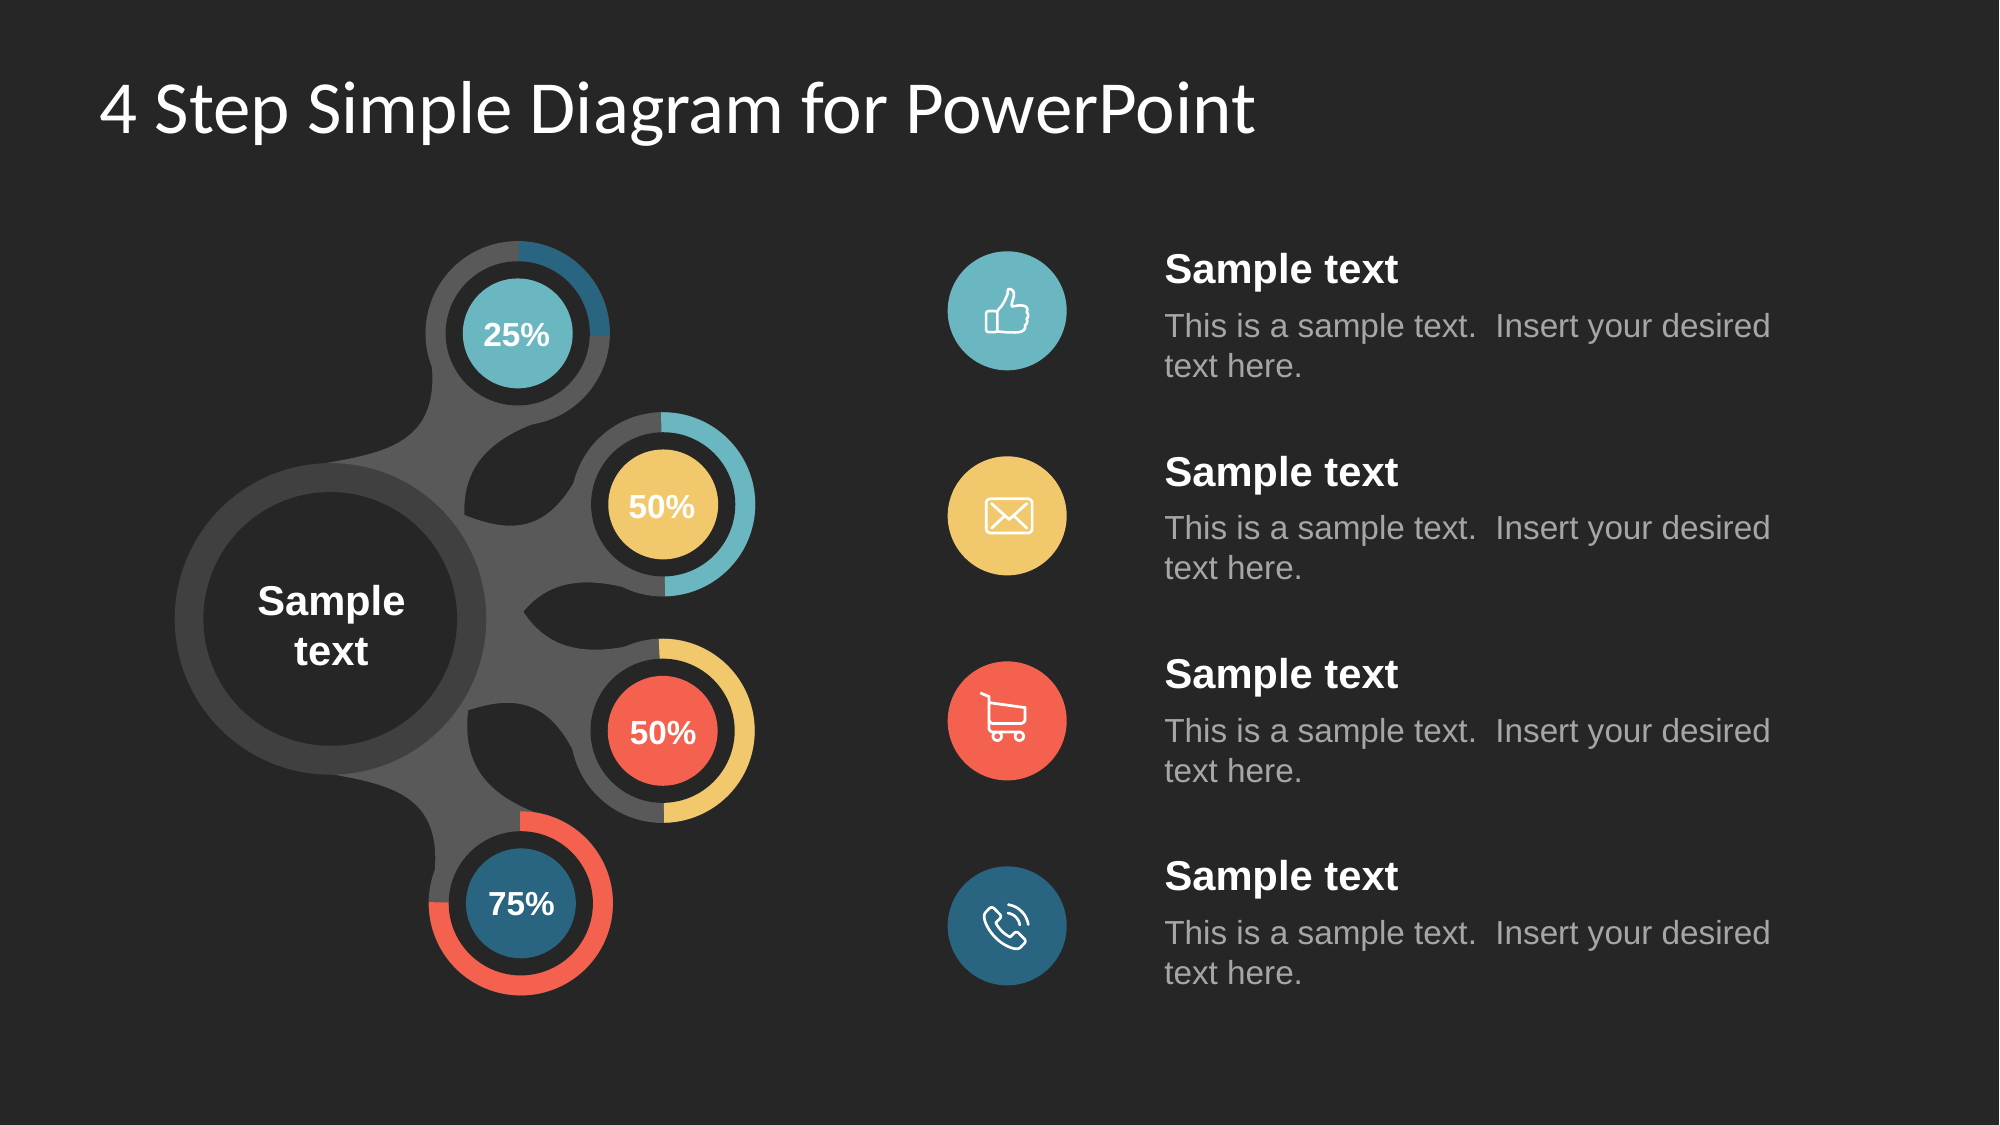

# 4 Step Simple Diagram for PowerPoint
Sample text
This is a sample text.  Insert your desired text here.

25%

Sample text
This is a sample text.  Insert your desired text here.

50%

Sample text

Sample text
This is a sample text.  Insert your desired text here.

50%

Sample text
This is a sample text.  Insert your desired text here.
75%